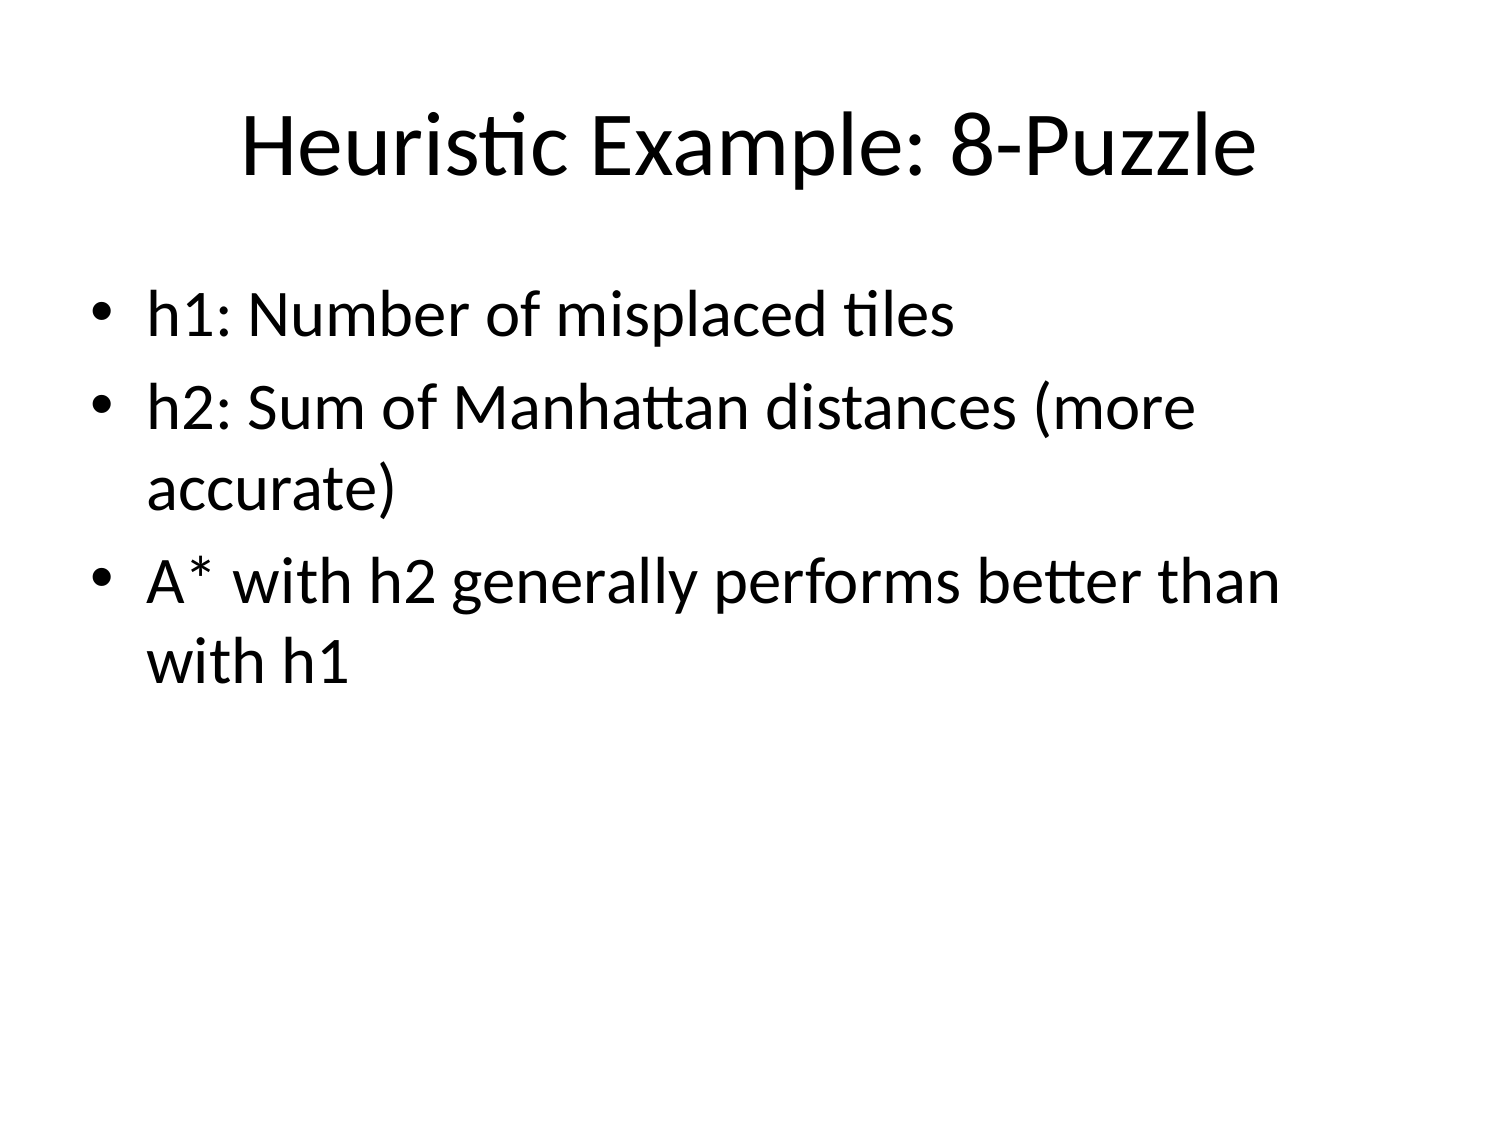

# Heuristic Example: 8-Puzzle
h1: Number of misplaced tiles
h2: Sum of Manhattan distances (more accurate)
A* with h2 generally performs better than with h1